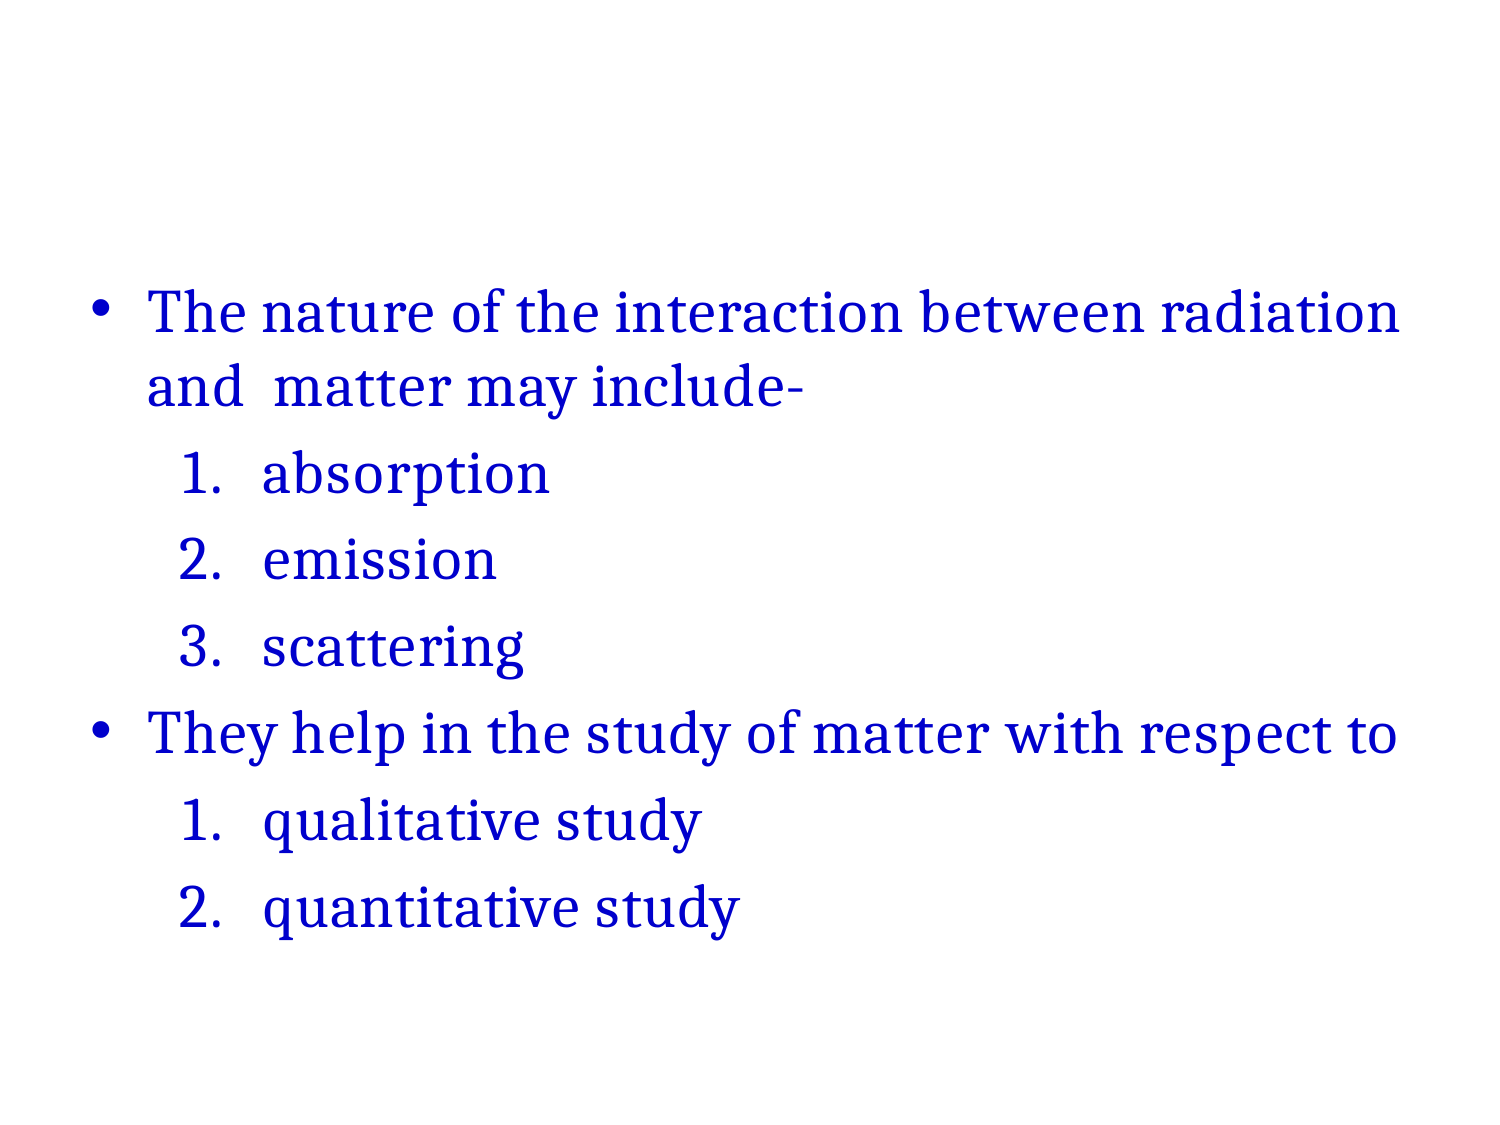

The nature of the interaction between radiation and  matter may include-
absorption
emission
scattering
They help in the study of matter with respect to
qualitative study
quantitative study